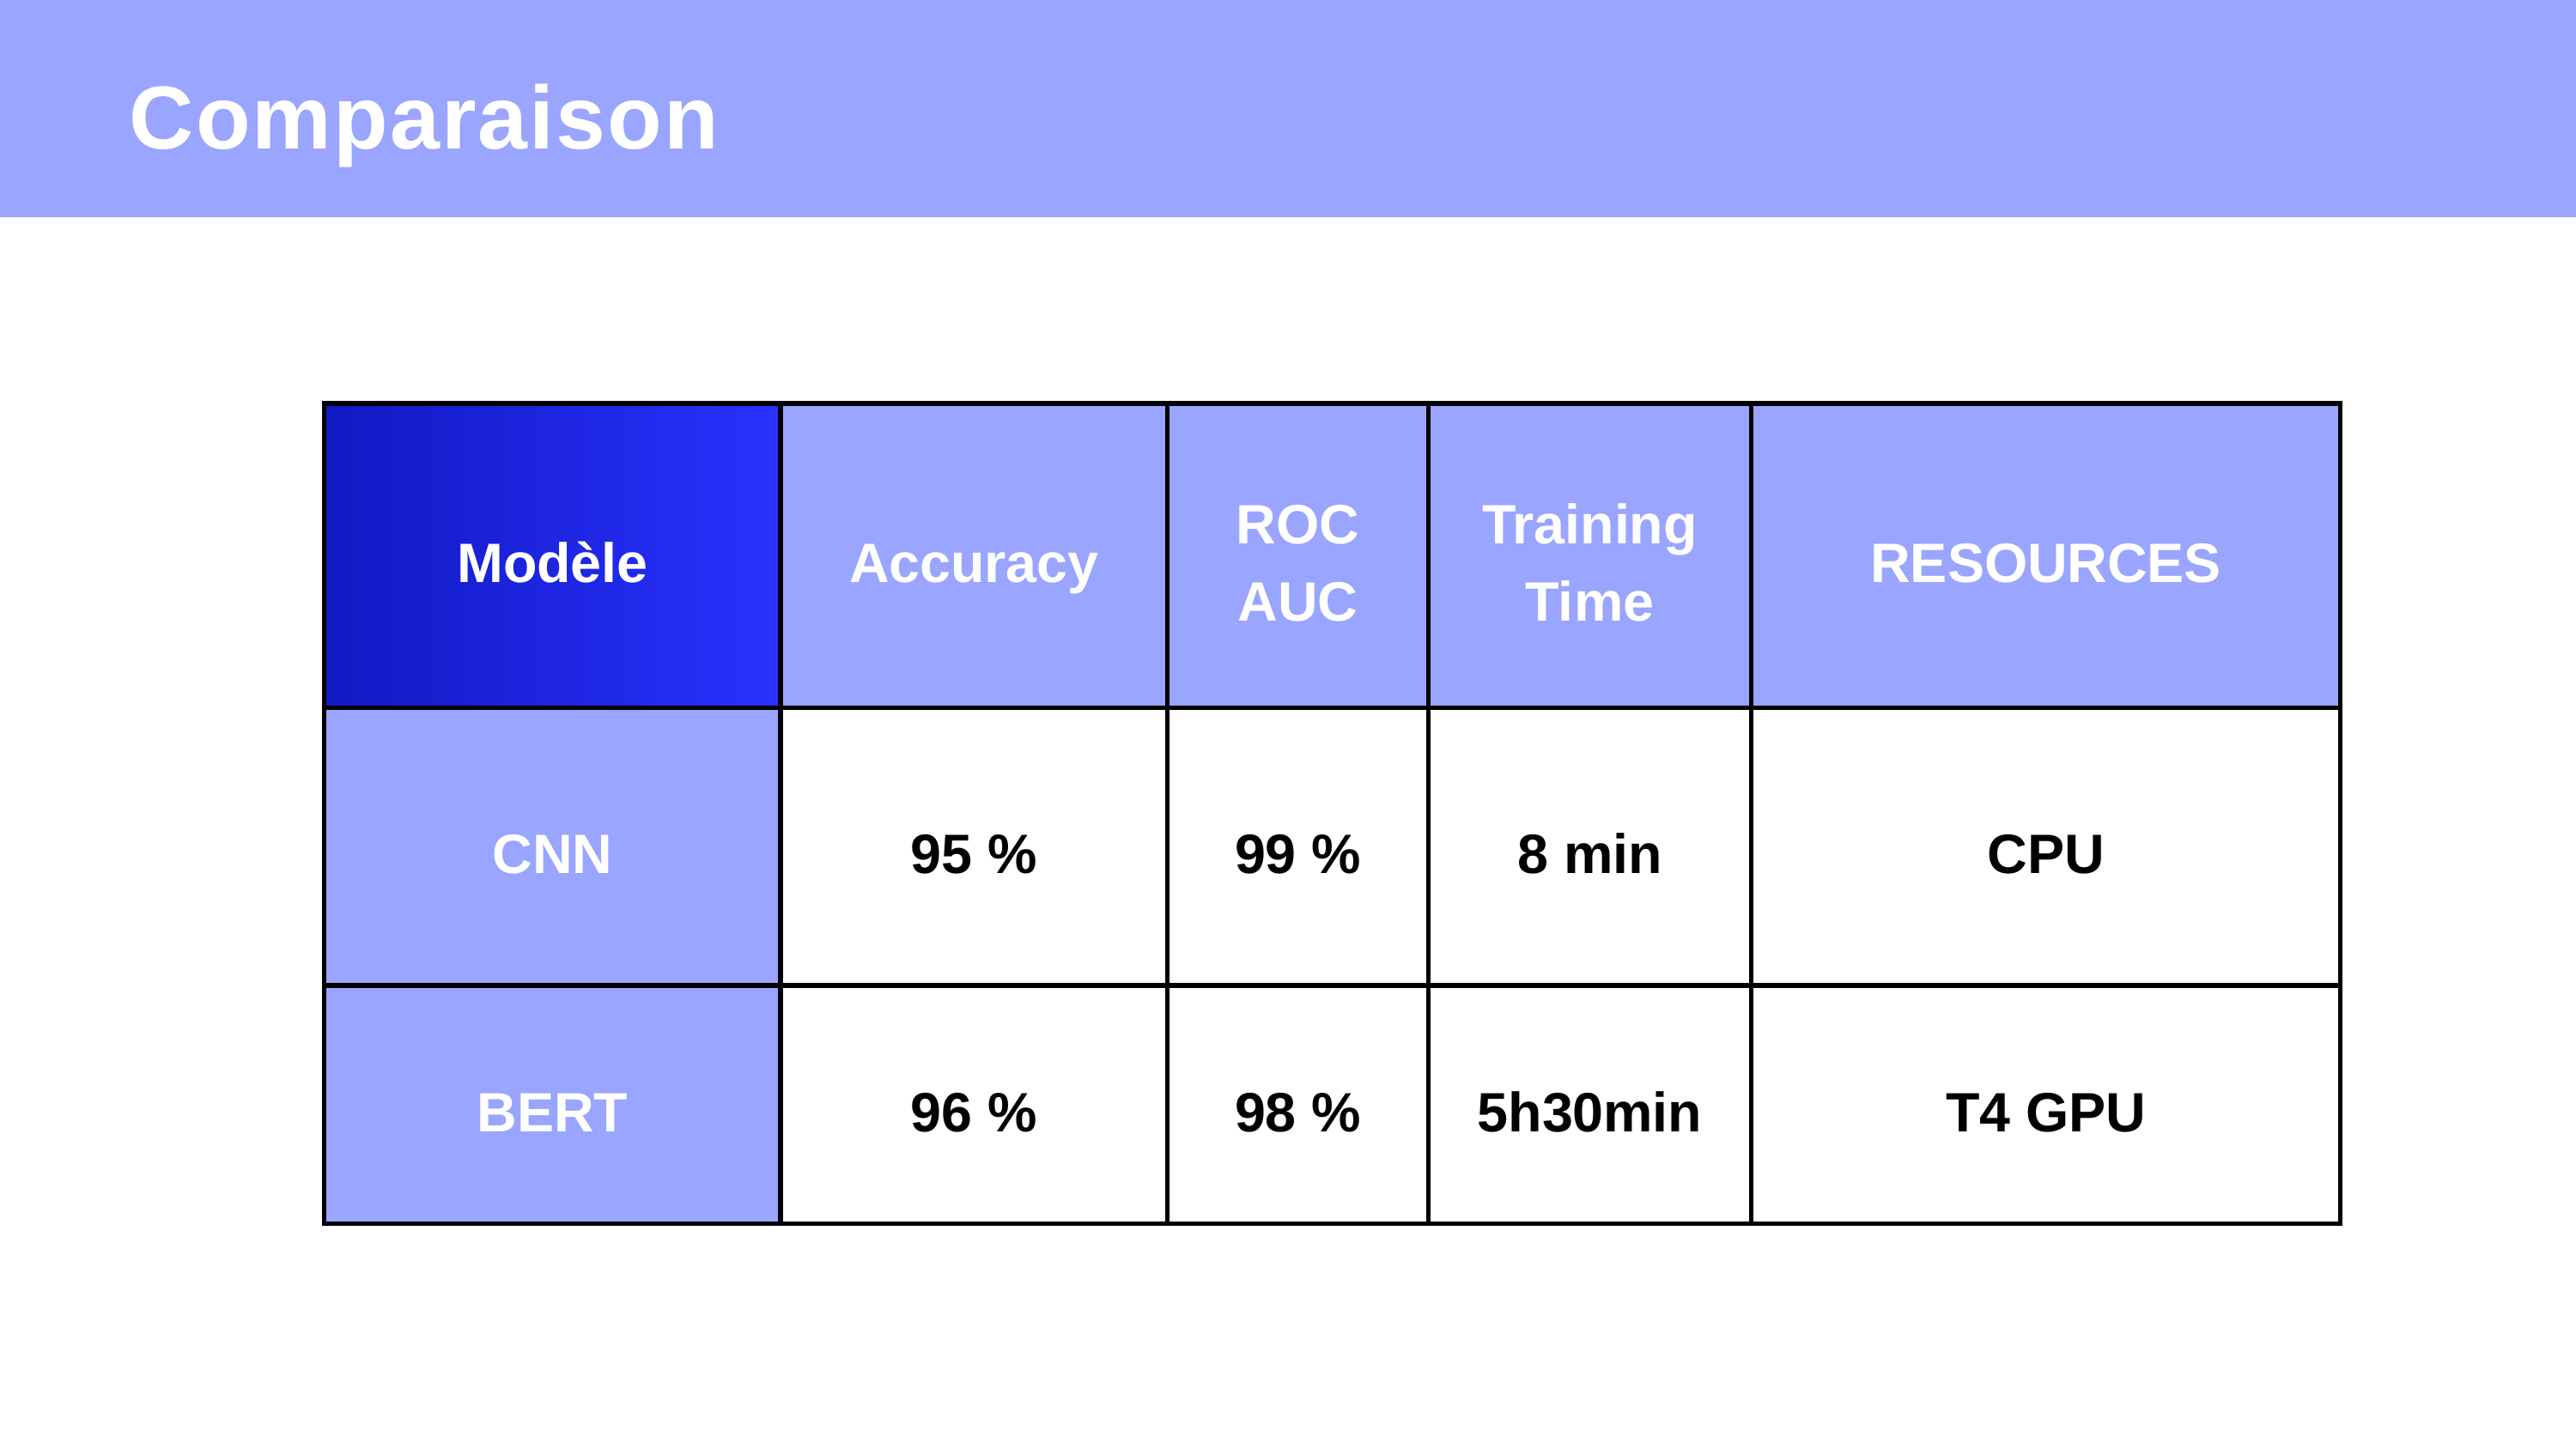

Comparaison
| Modèle | Accuracy | ROC AUC | Training Time | RESOURCES |
| --- | --- | --- | --- | --- |
| CNN | 95 % | 99 % | 8 min | CPU |
| BERT | 96 % | 98 % | 5h30min | T4 GPU |